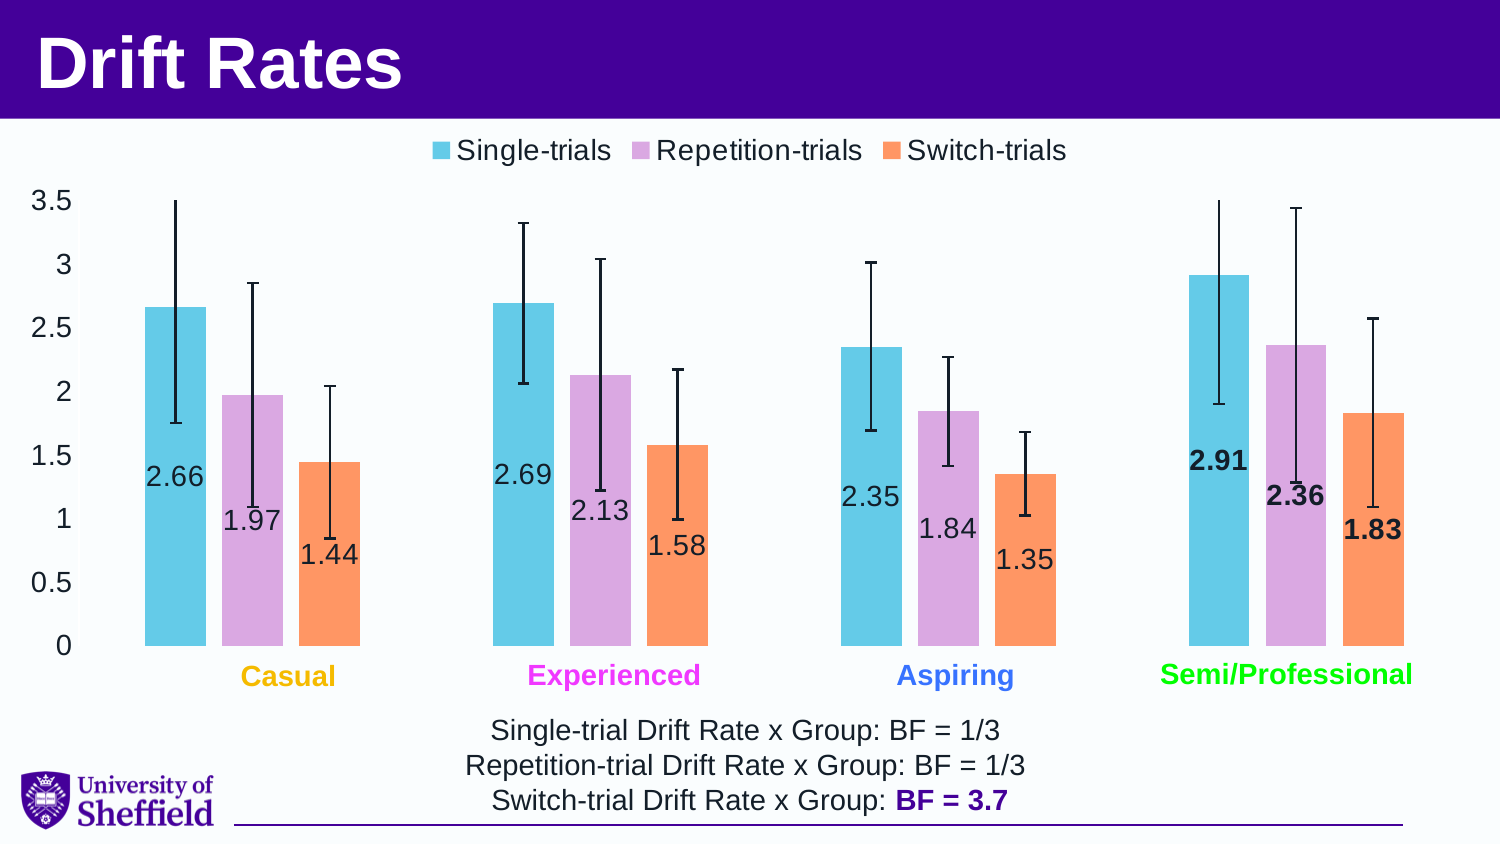

# Drift Rates

### Chart

| Category | Single-trials | Repetition-trials | Switch-trials |
|---|---|---|---|
| Casual | 2.66 | 1.97 | 1.44 |
| Experienced | 2.69 | 2.13 | 1.58 |
| Aspiring | 2.35 | 1.84 | 1.35 |
| Semi/Professional | 2.91 | 2.36 | 1.83 |
Semi/Professional
Experienced
Aspiring
Casual
Single-trial Drift Rate x Group: BF = 1/3
Repetition-trial Drift Rate x Group: BF = 1/3
Switch-trial Drift Rate x Group: BF = 3.7